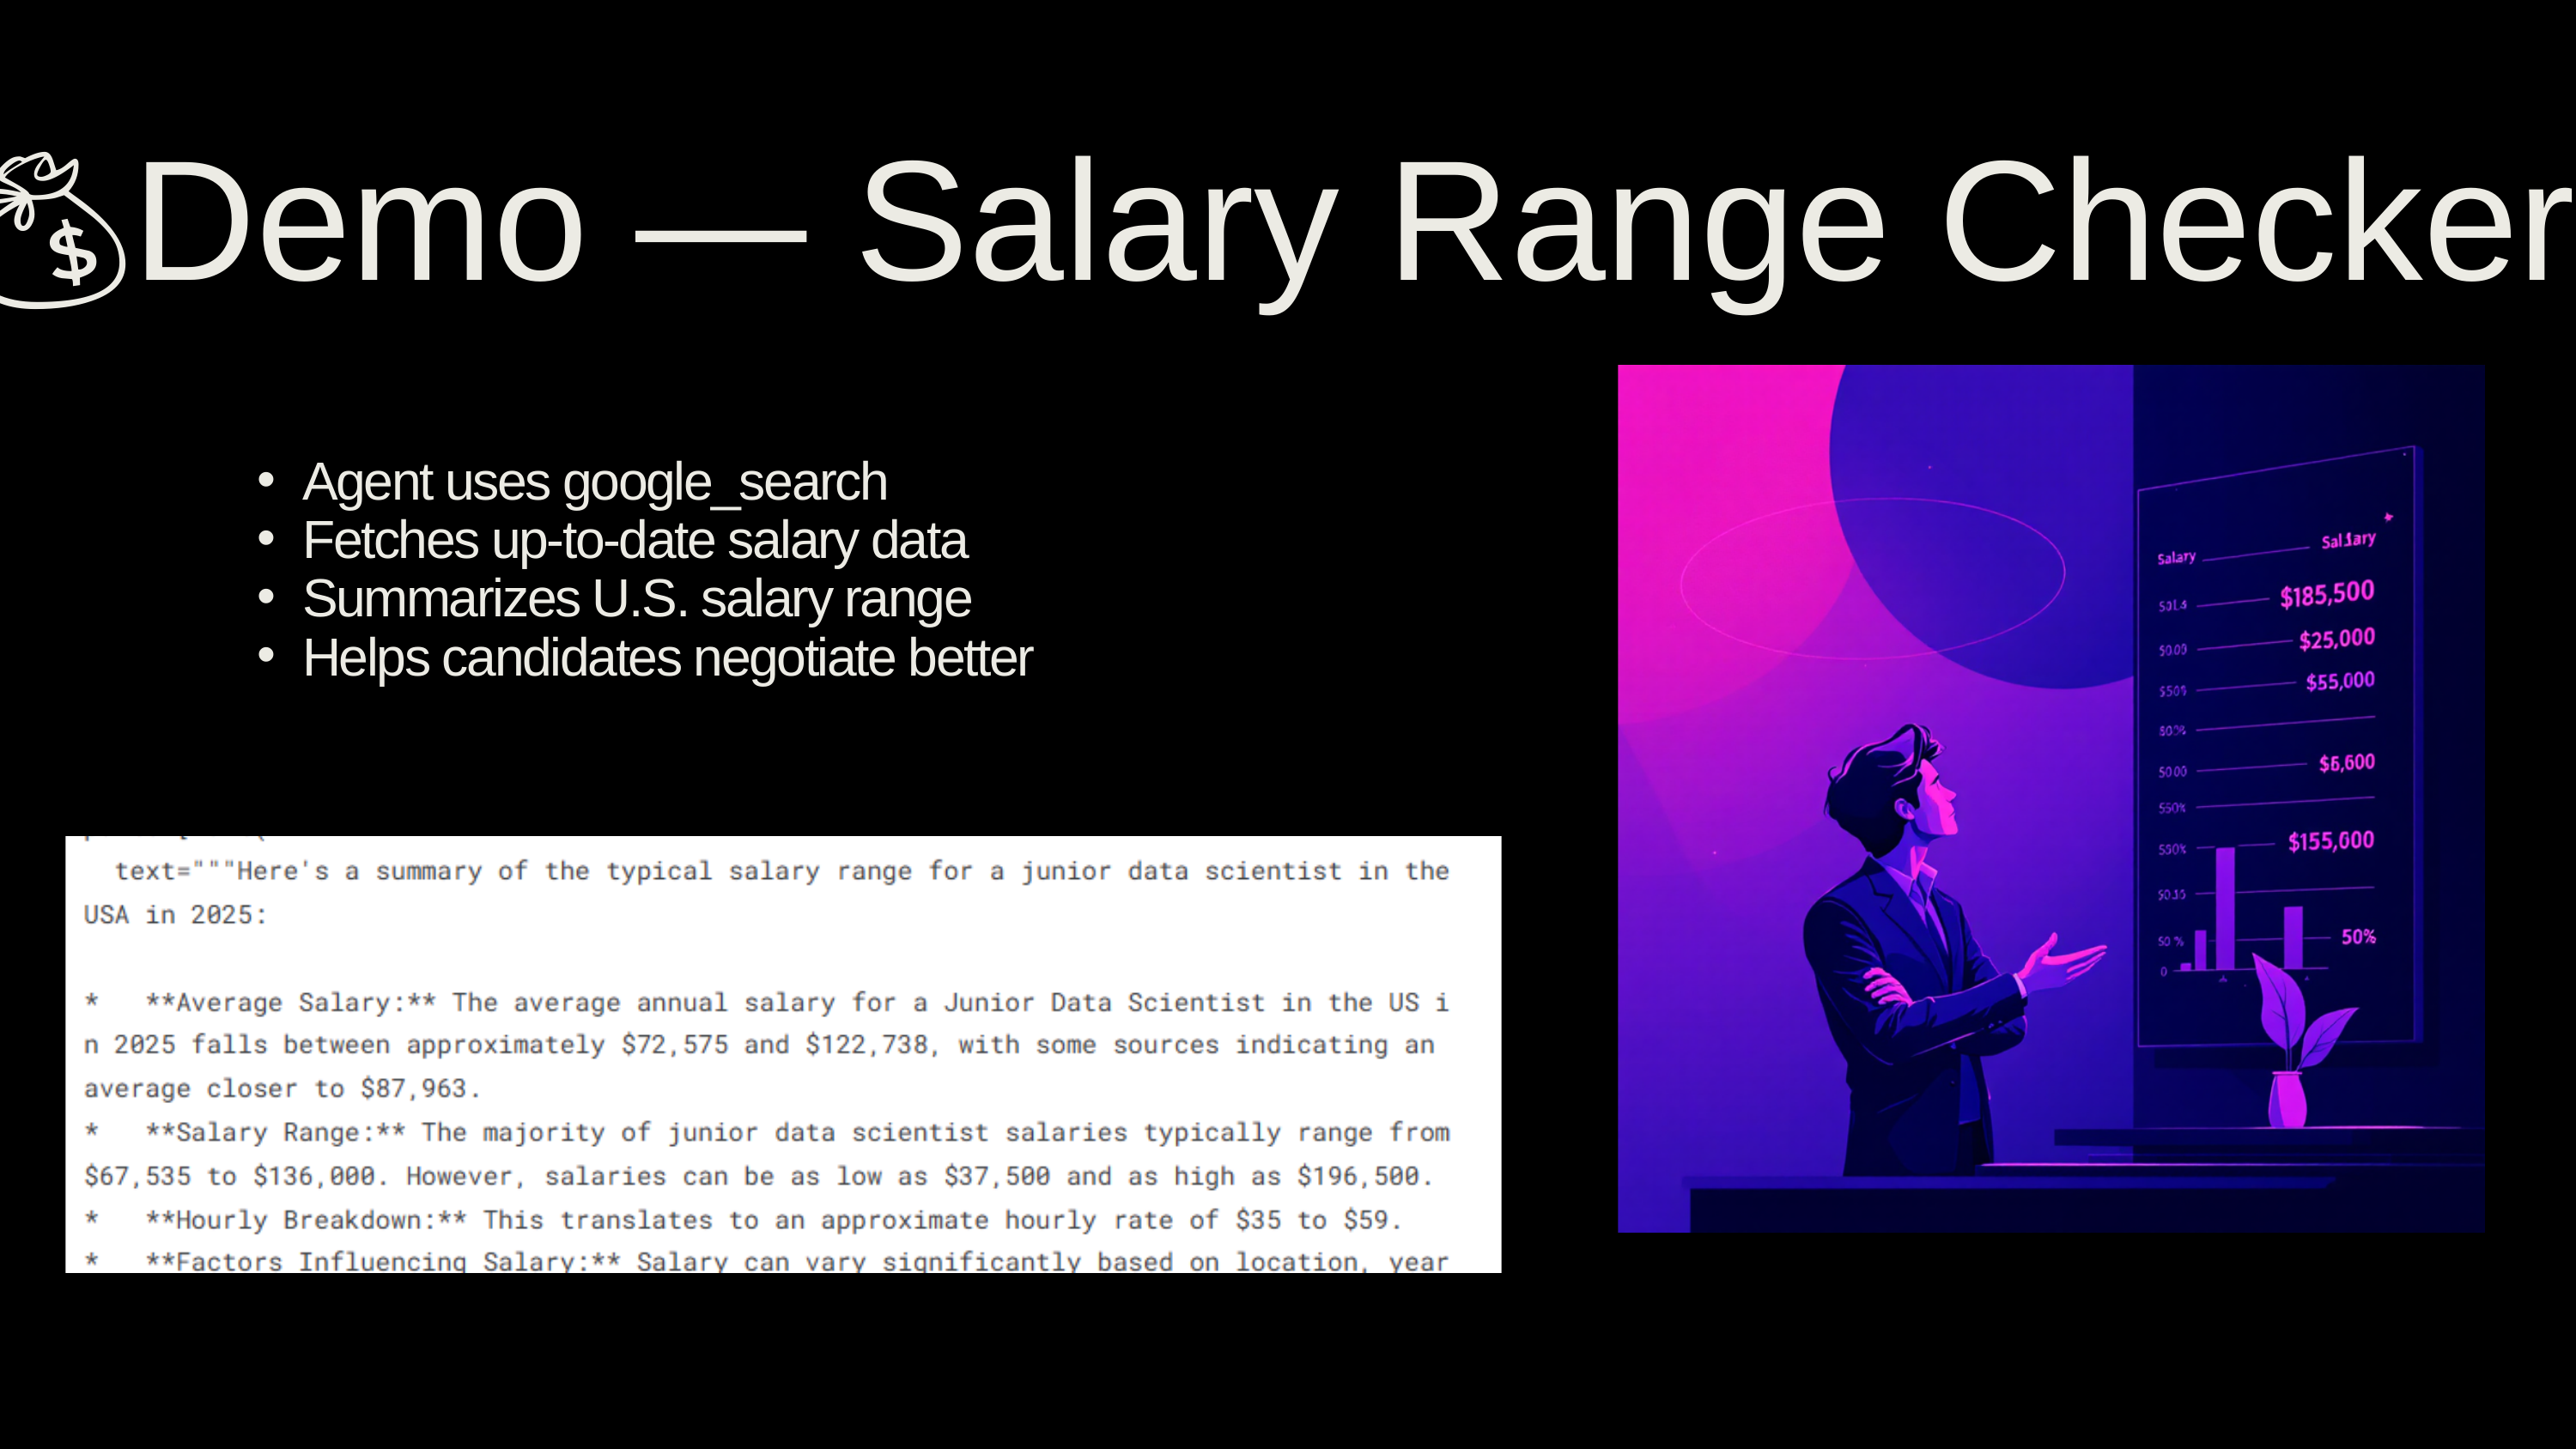

💰Demo — Salary Range Checker

Agent uses google_search
Fetches up-to-date salary data
Summarizes U.S. salary range
Helps candidates negotiate better